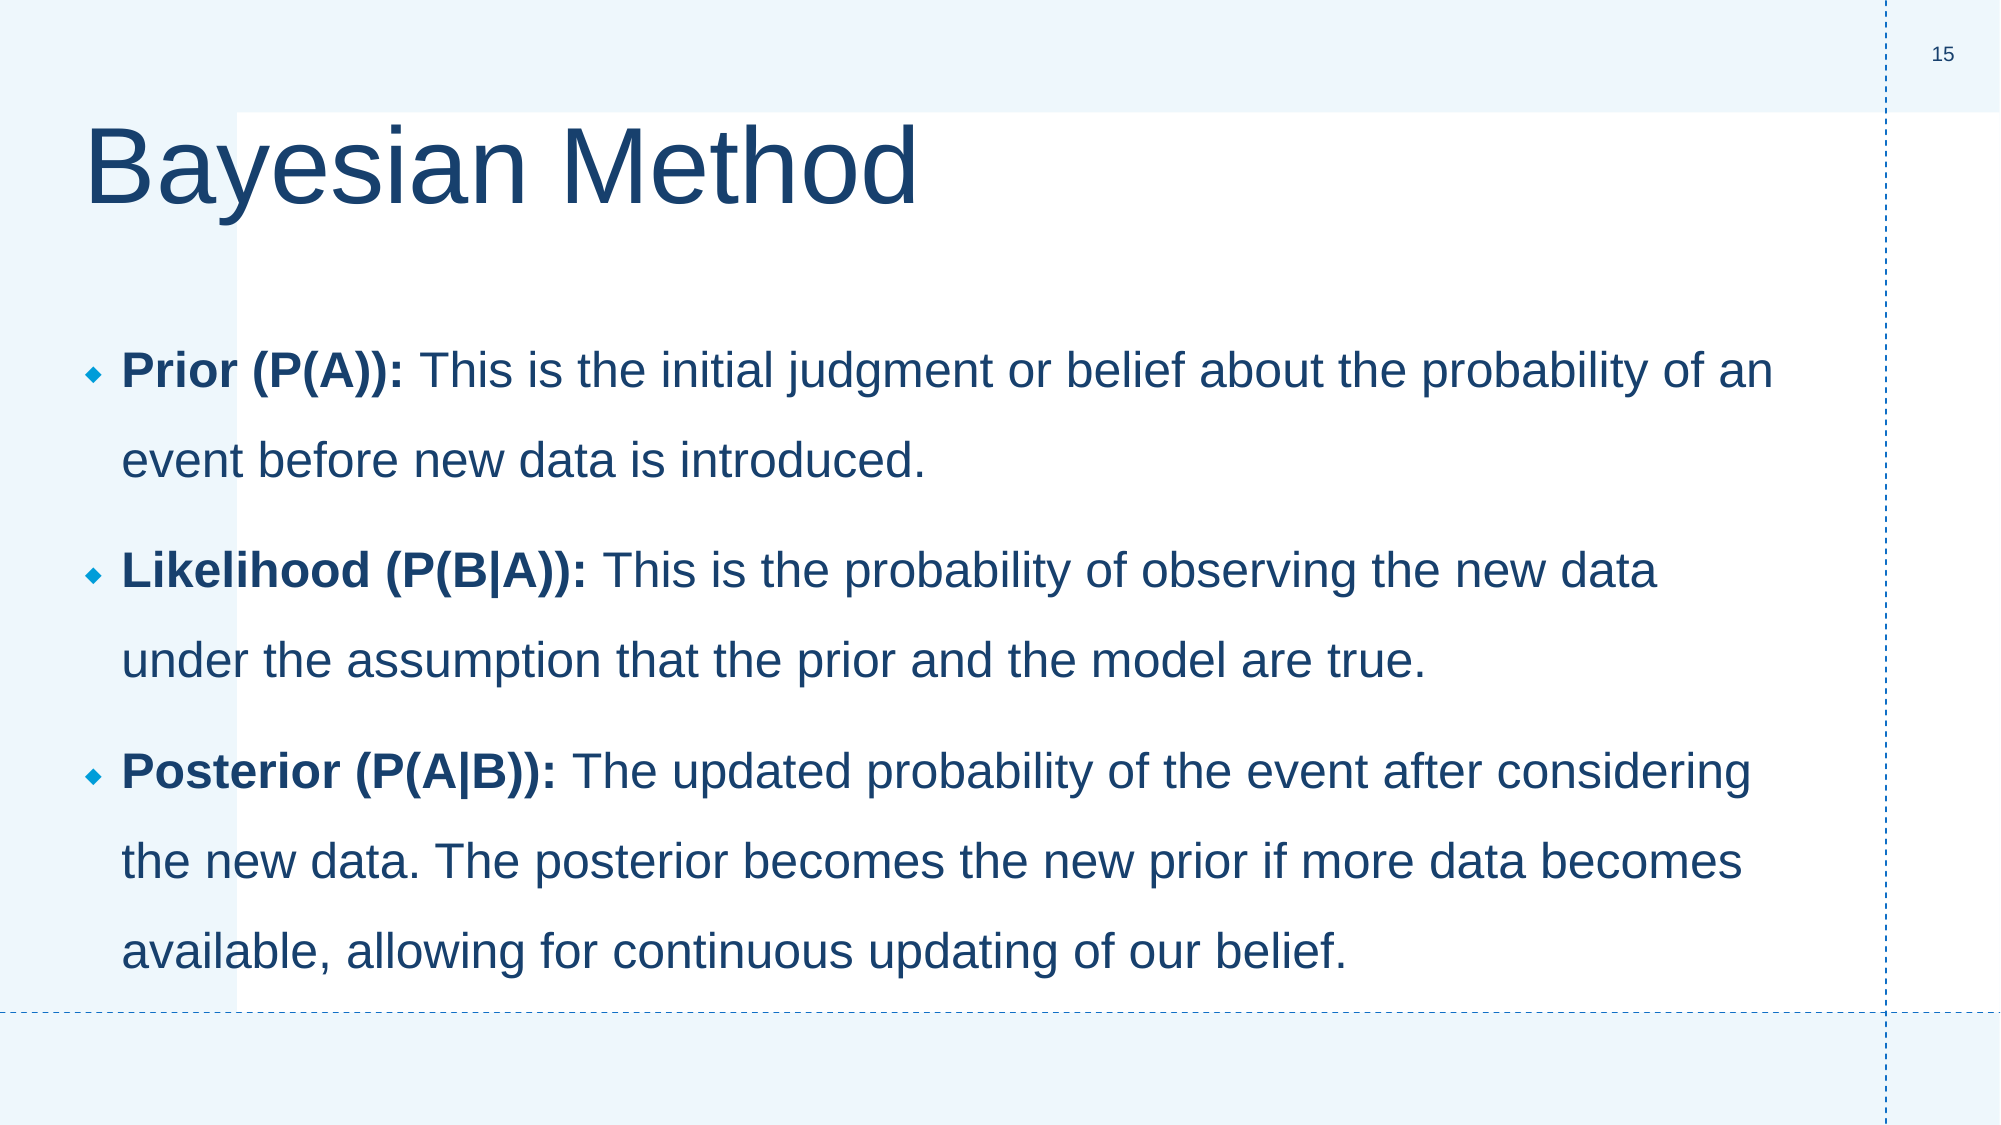

15
# Bayesian Method
Prior (P(A)): This is the initial judgment or belief about the probability of an event before new data is introduced.
Likelihood (P(B|A)): This is the probability of observing the new data under the assumption that the prior and the model are true.
Posterior (P(A|B)): The updated probability of the event after considering the new data. The posterior becomes the new prior if more data becomes available, allowing for continuous updating of our belief.